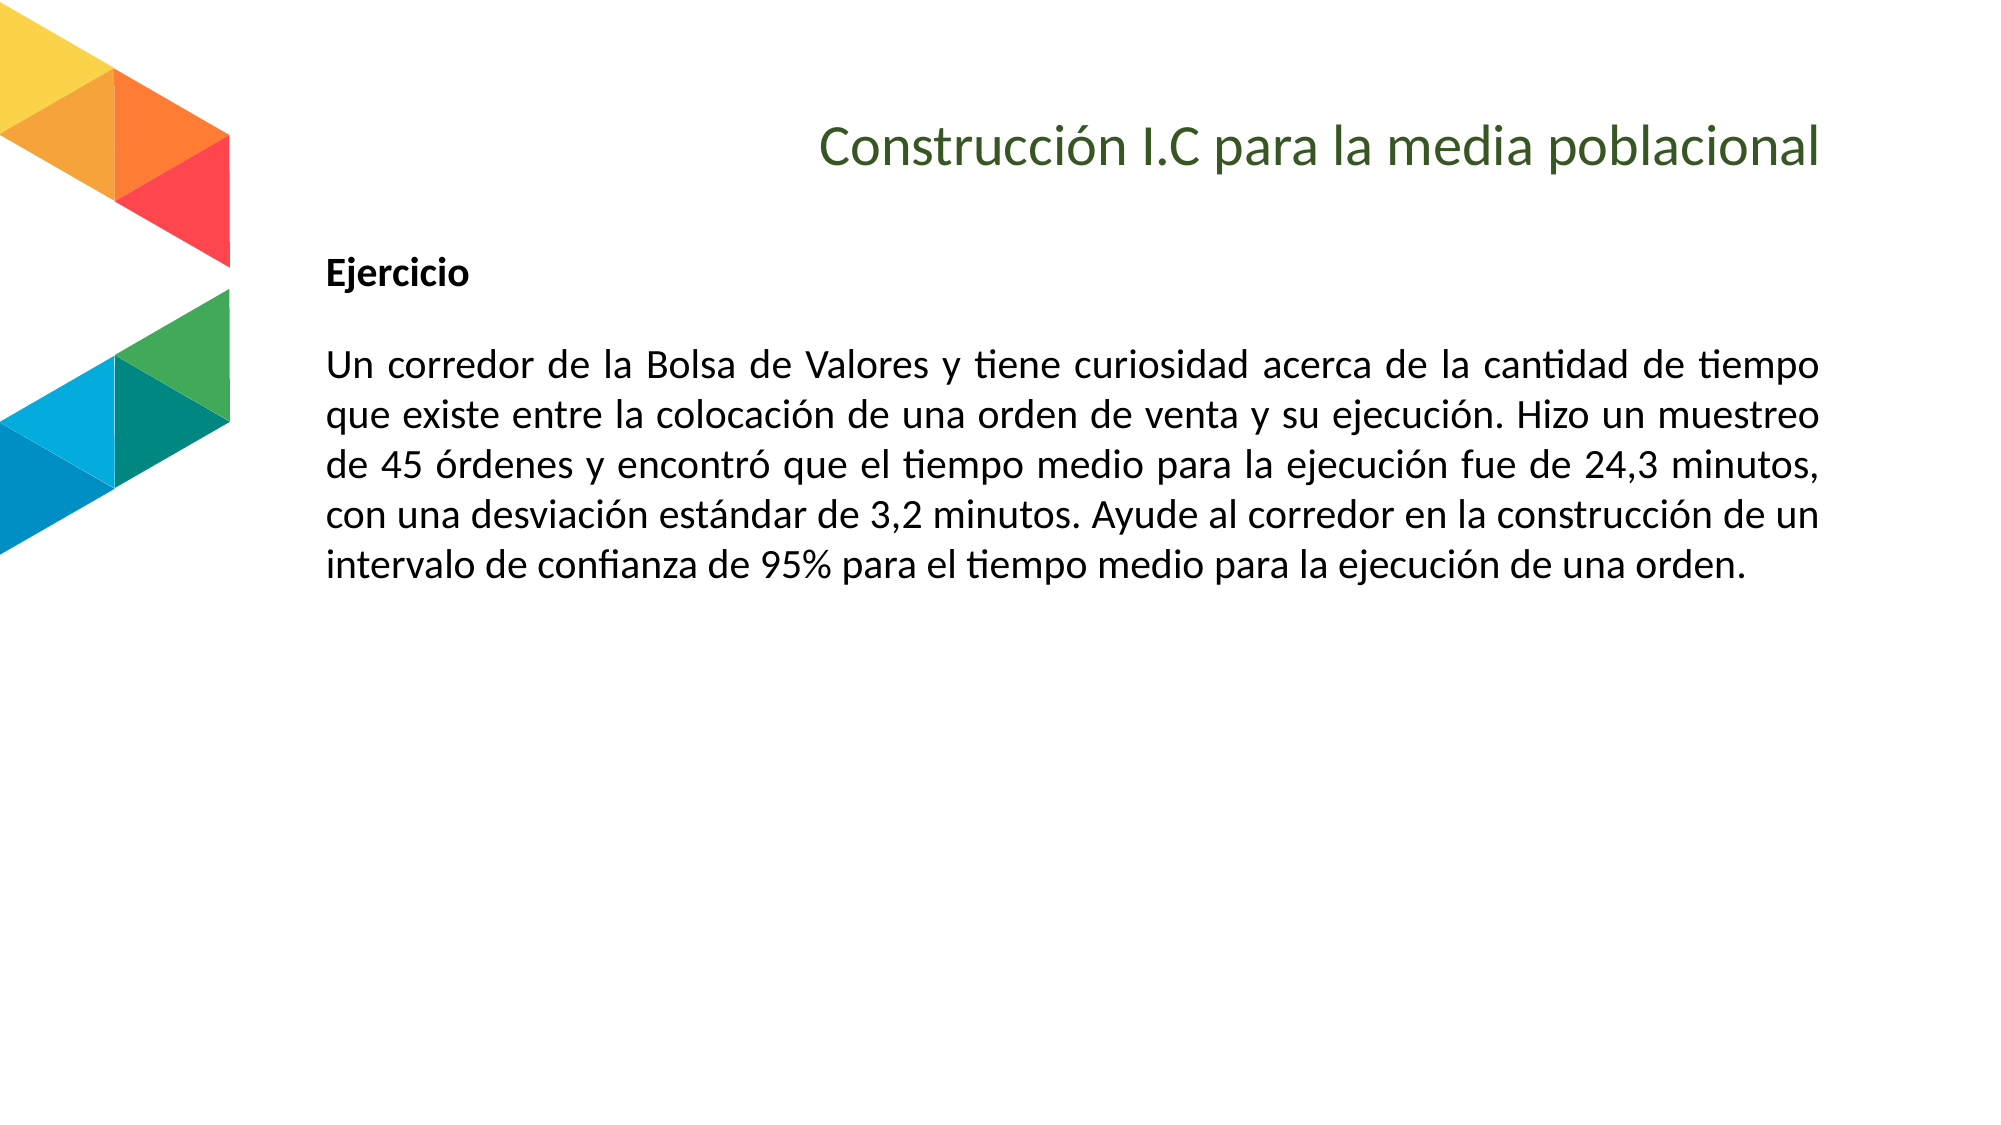

# Construcción I.C para la media poblacional

Ejercicio
Un corredor de la Bolsa de Valores y tiene curiosidad acerca de la cantidad de tiempo que existe entre la colocación de una orden de venta y su ejecución. Hizo un muestreo de 45 órdenes y encontró que el tiempo medio para la ejecución fue de 24,3 minutos, con una desviación estándar de 3,2 minutos. Ayude al corredor en la construcción de un intervalo de confianza de 95% para el tiempo medio para la ejecución de una orden.